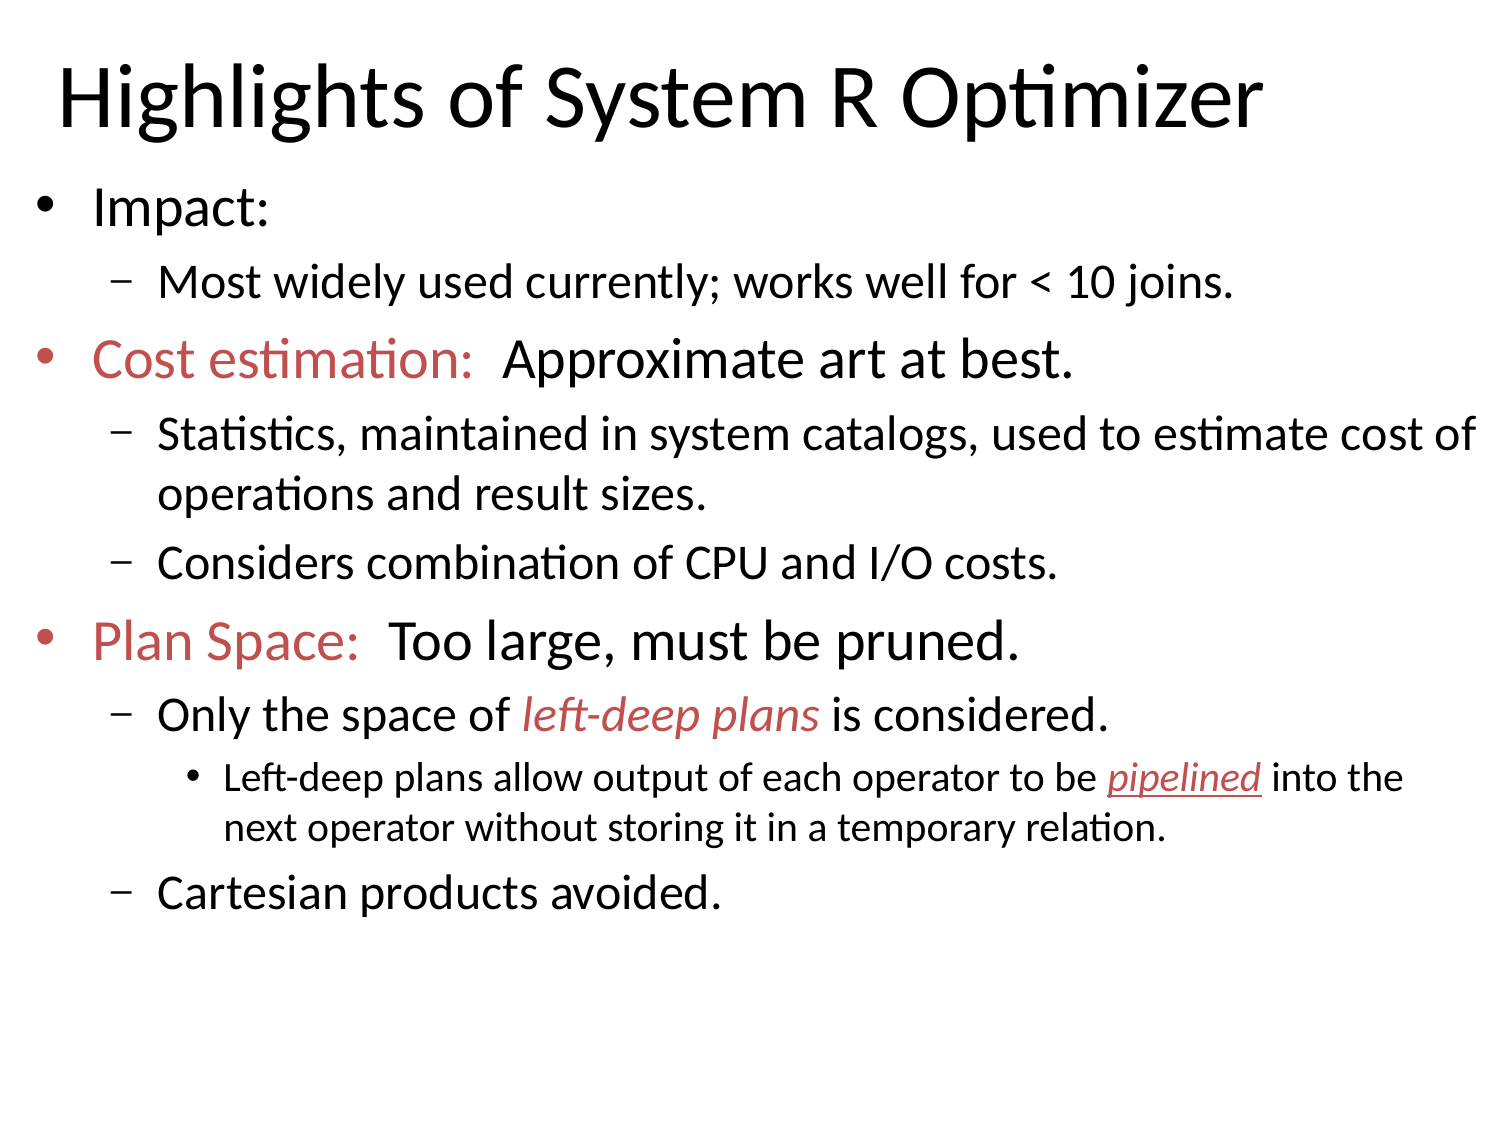

# Highlights of System R Optimizer
Impact:
Most widely used currently; works well for < 10 joins.
Cost estimation:  Approximate art at best.
Statistics, maintained in system catalogs, used to estimate cost of operations and result sizes.
Considers combination of CPU and I/O costs.
Plan Space:  Too large, must be pruned.
Only the space of left-deep plans is considered.
Left-deep plans allow output of each operator to be pipelined into the next operator without storing it in a temporary relation.
Cartesian products avoided.